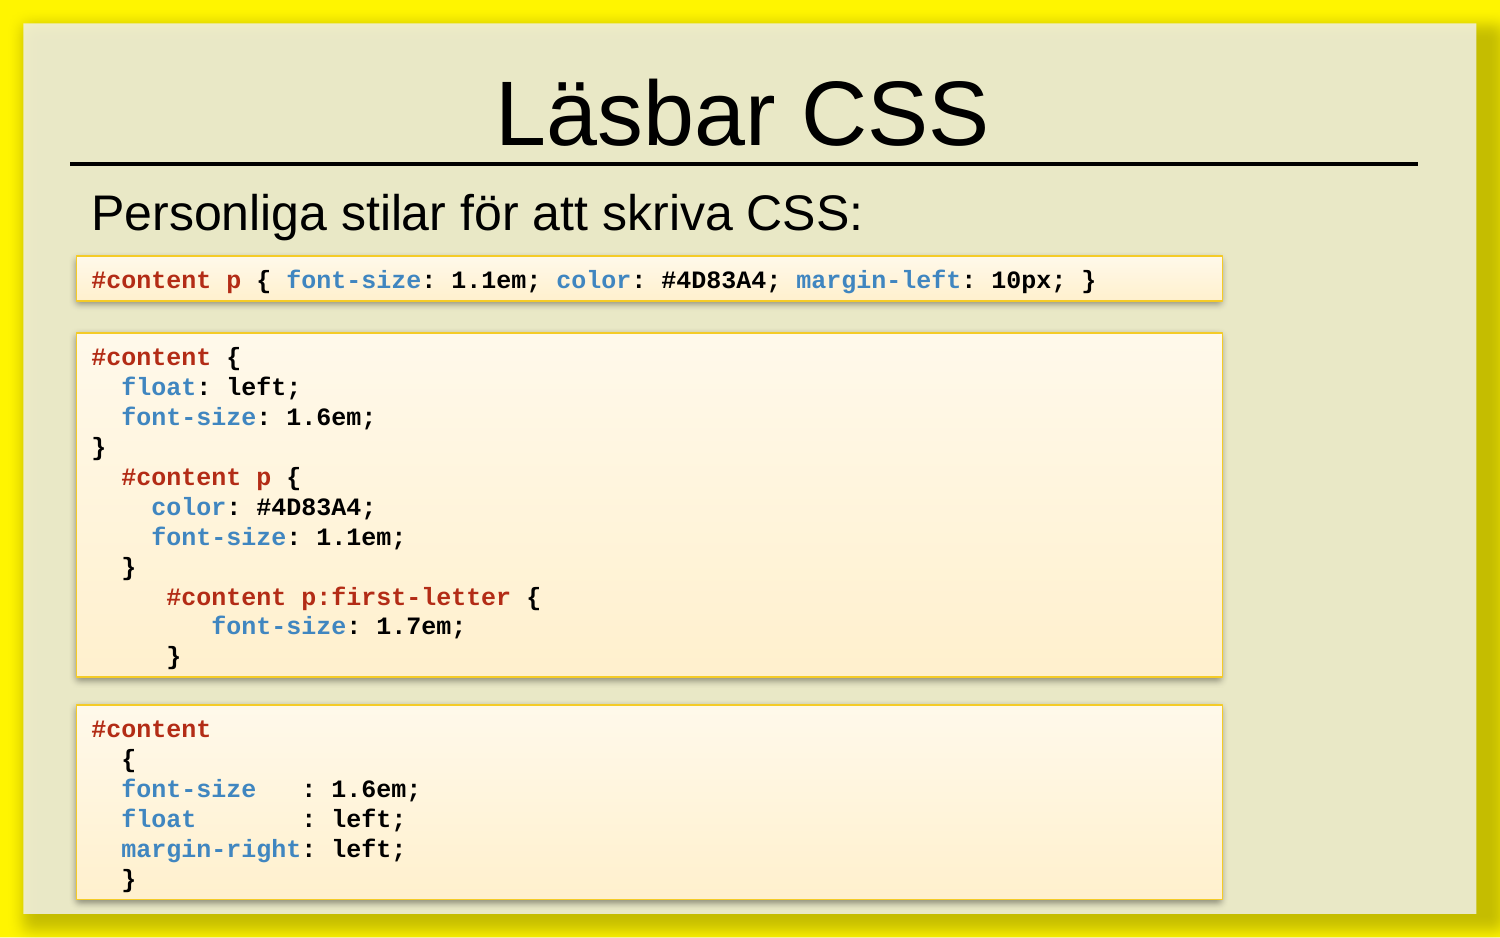

# Läsbar CSS
Personliga stilar för att skriva CSS:
#content p { font-size: 1.1em; color: #4D83A4; margin-left: 10px; }
#content {
  float: left;
  font-size: 1.6em;
}
  #content p {
    color: #4D83A4;
    font-size: 1.1em;
  }
     #content p:first-letter {
        font-size: 1.7em;
     }
#content
  {
  font-size   : 1.6em;
  float       : left;
  margin-right: left;
  }